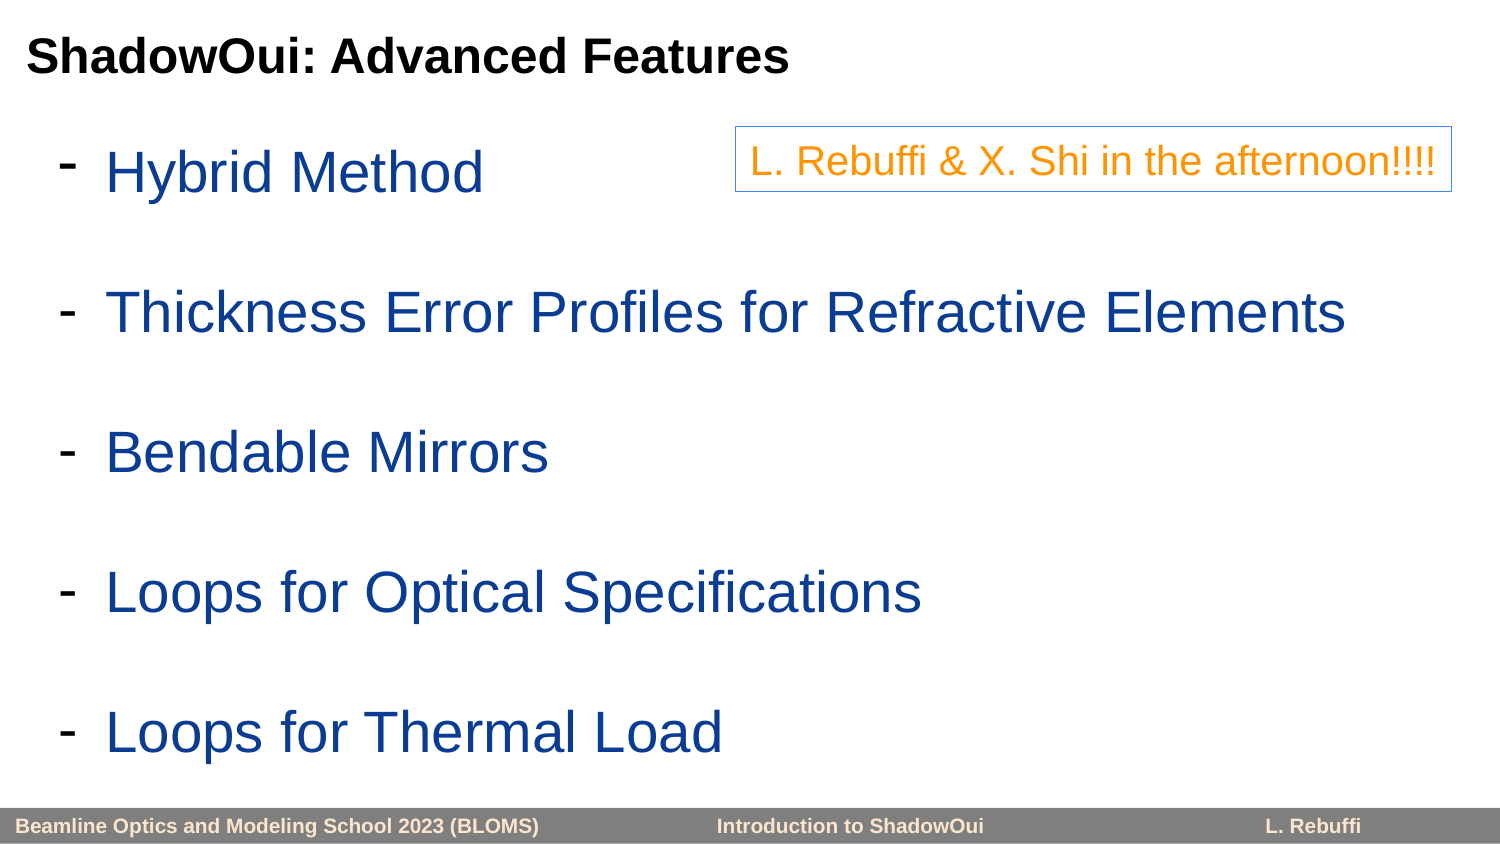

# ShadowOui: Advanced Features
Hybrid Method

Thickness Error Profiles for Refractive Elements

Bendable Mirrors

Loops for Optical Specifications

Loops for Thermal Load
L. Rebuffi & X. Shi in the afternoon!!!!